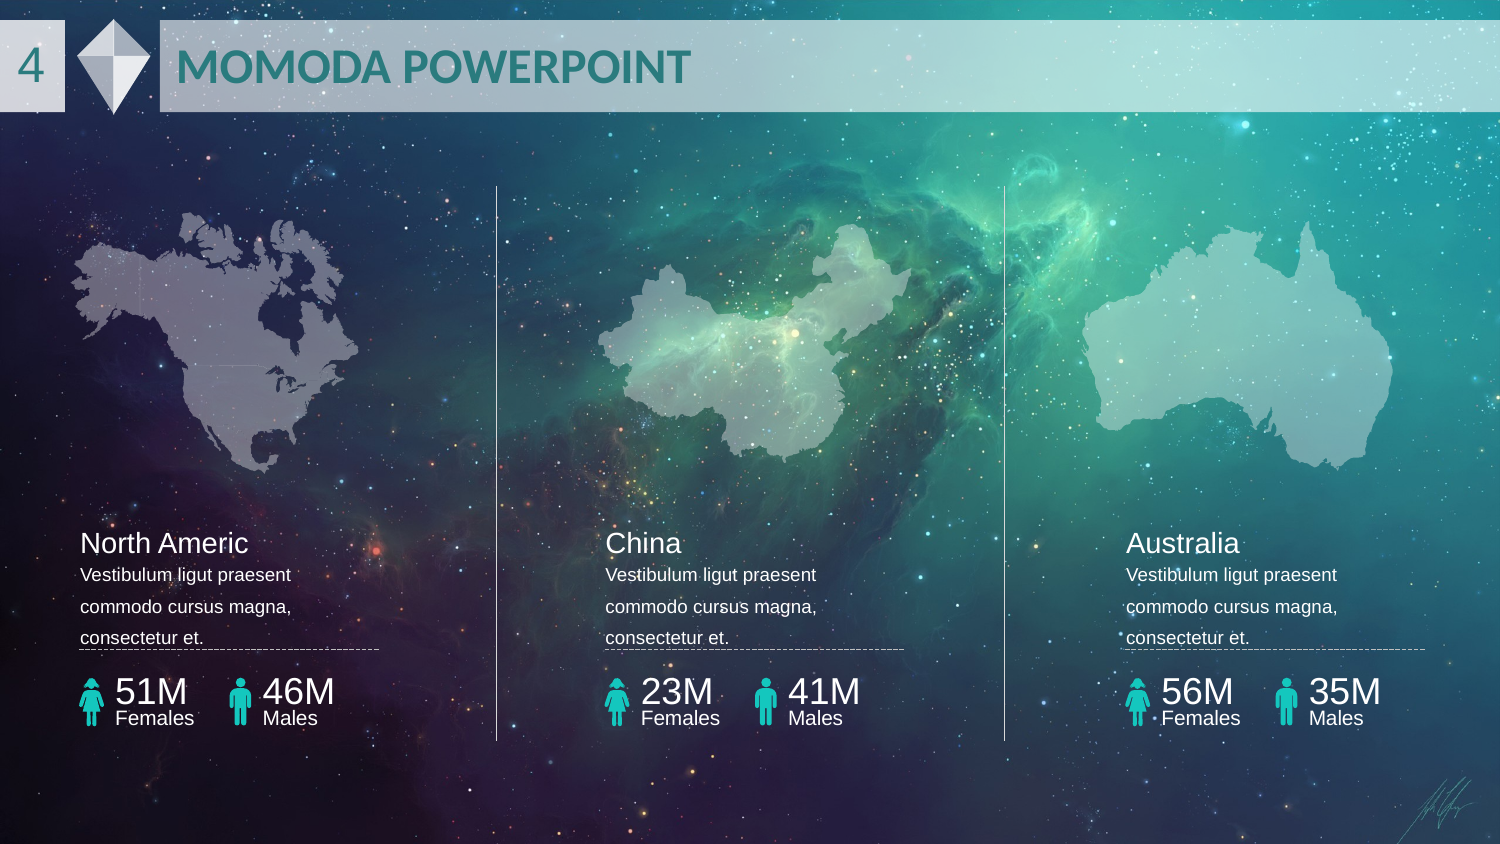

4
MOMODA POWERPOINT

North Americ
China
Australia
Vestibulum ligut praesent commodo cursus magna, consectetur et.
Vestibulum ligut praesent commodo cursus magna, consectetur et.
Vestibulum ligut praesent commodo cursus magna, consectetur et.
51M
46M
23M
41M
56M
35M

Females
Males
Females
Males
Females
Males